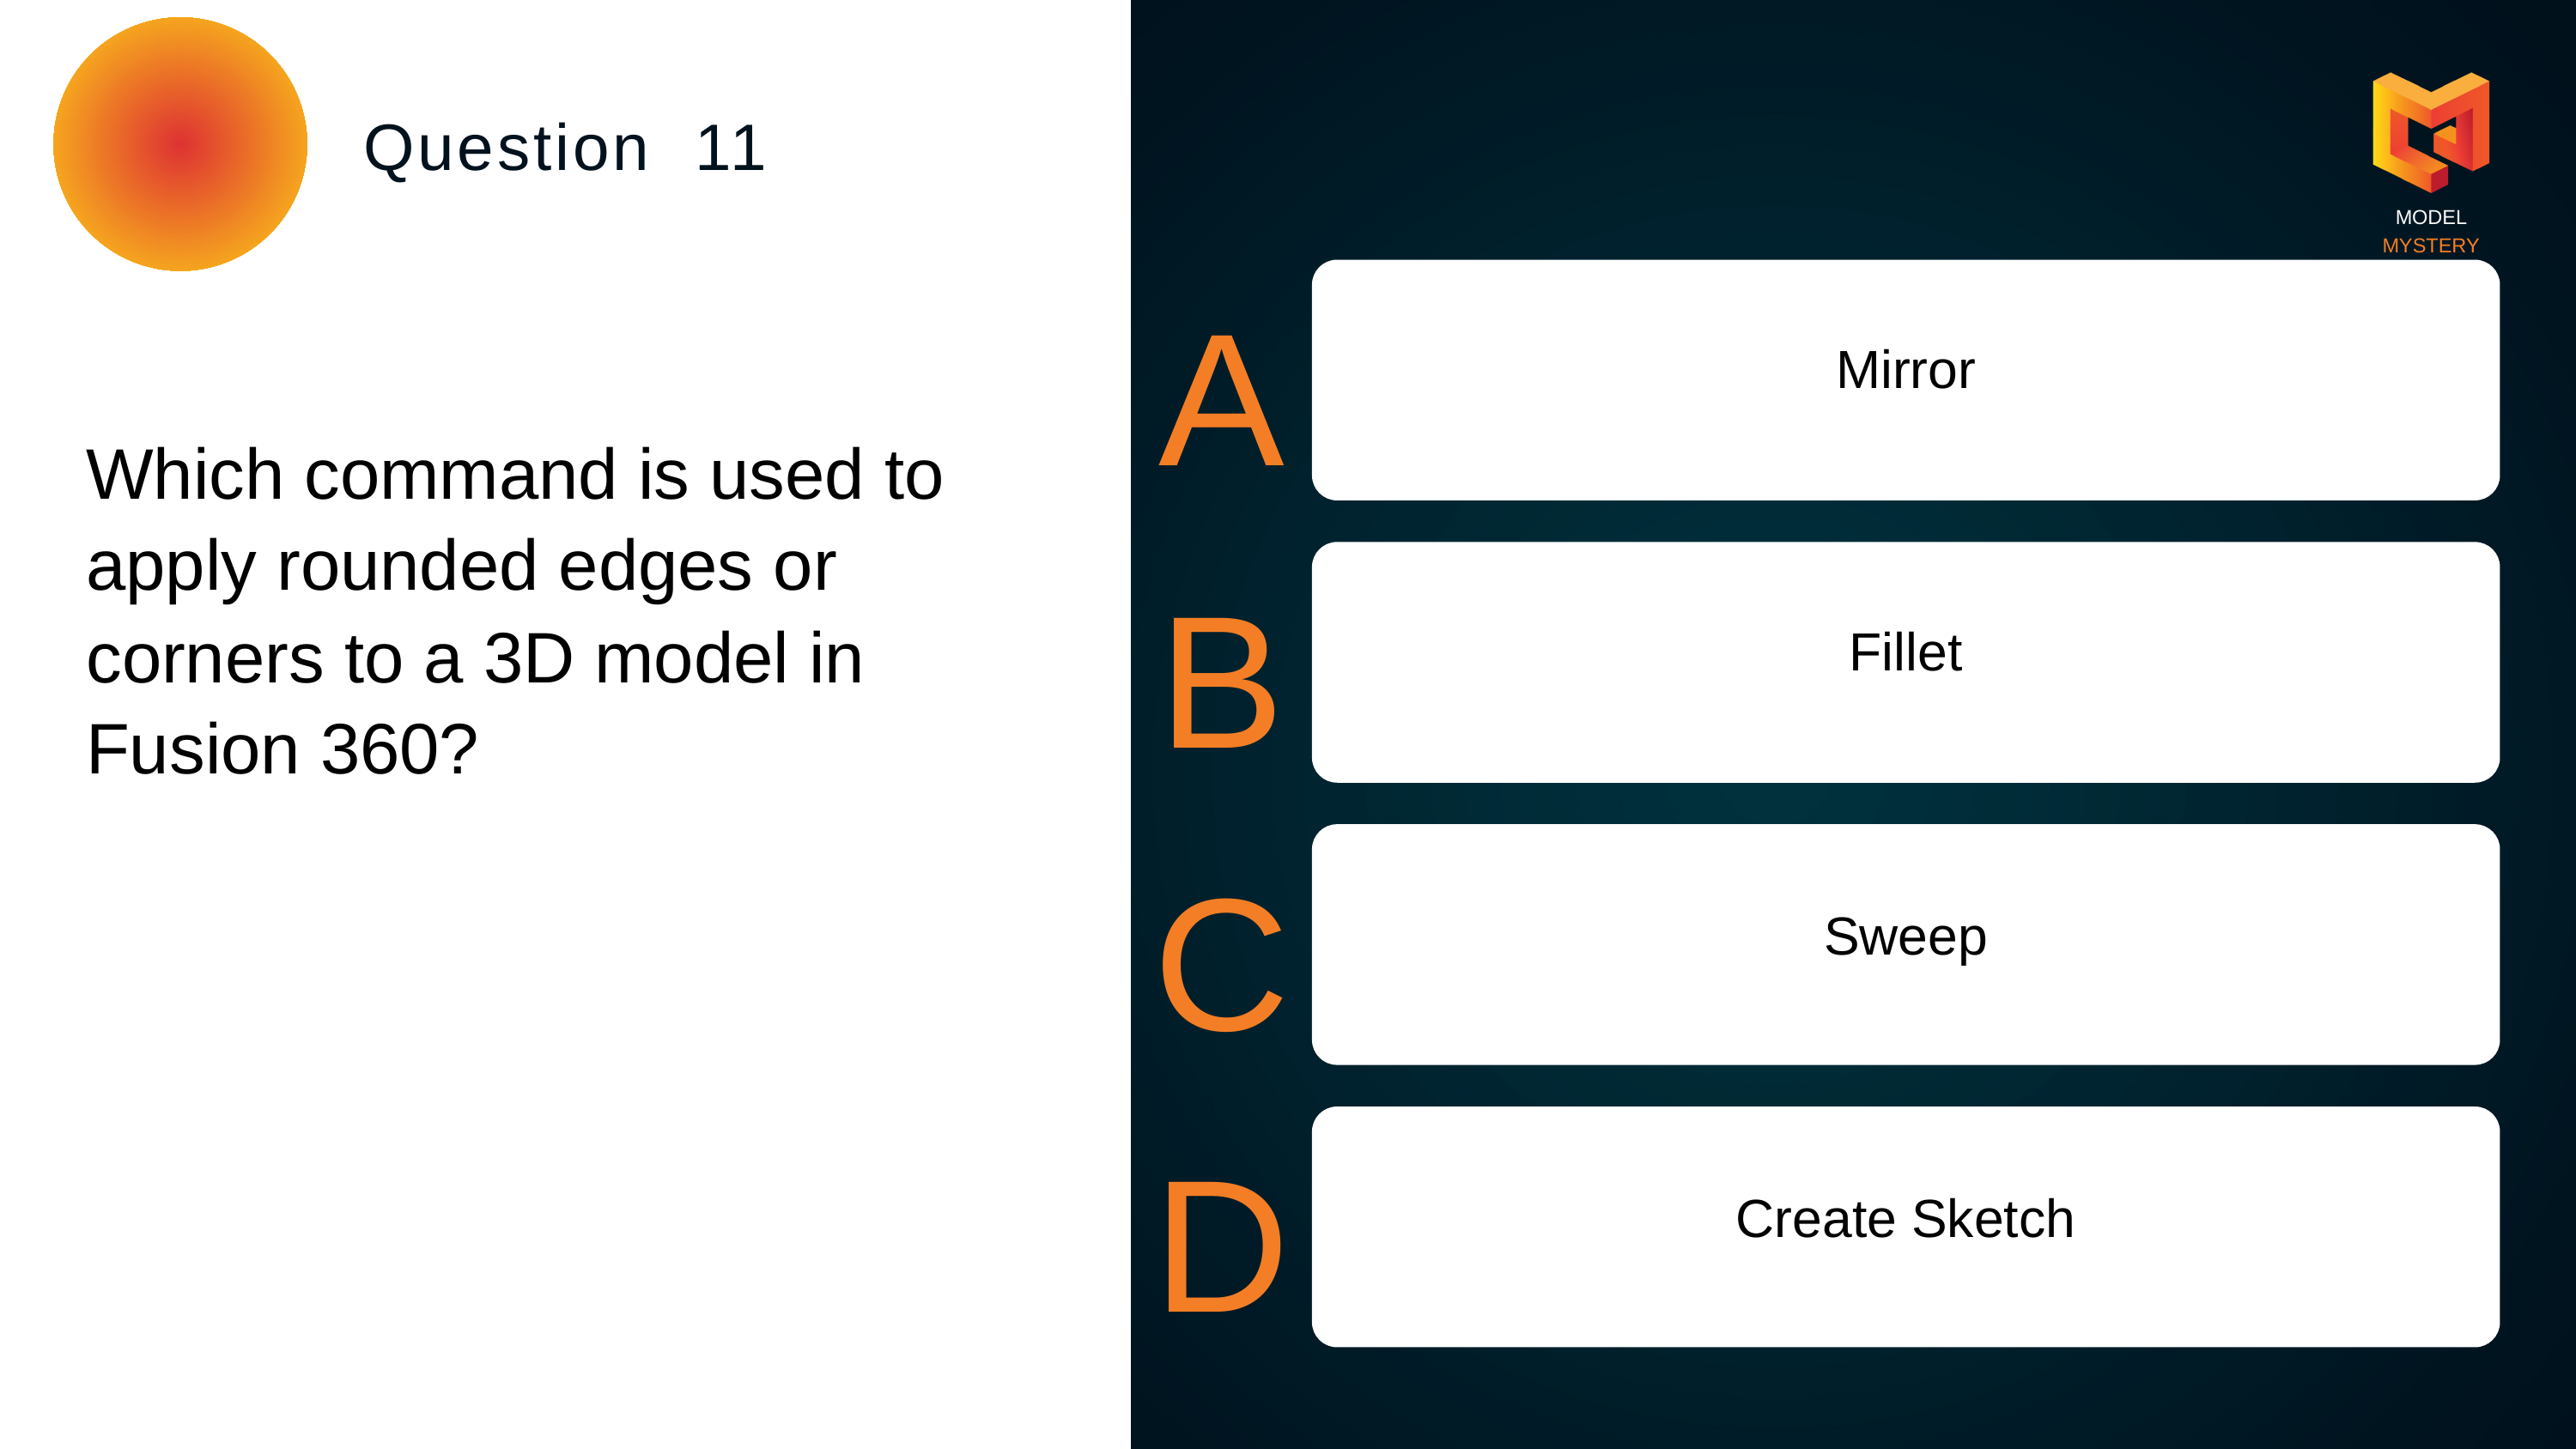

MODEL MYSTERY
Question  11
A

Mirror
Which command is used to apply rounded edges or corners to a 3D model in Fusion 360?
B

Fillet
C

Sweep
D

Create Sketch